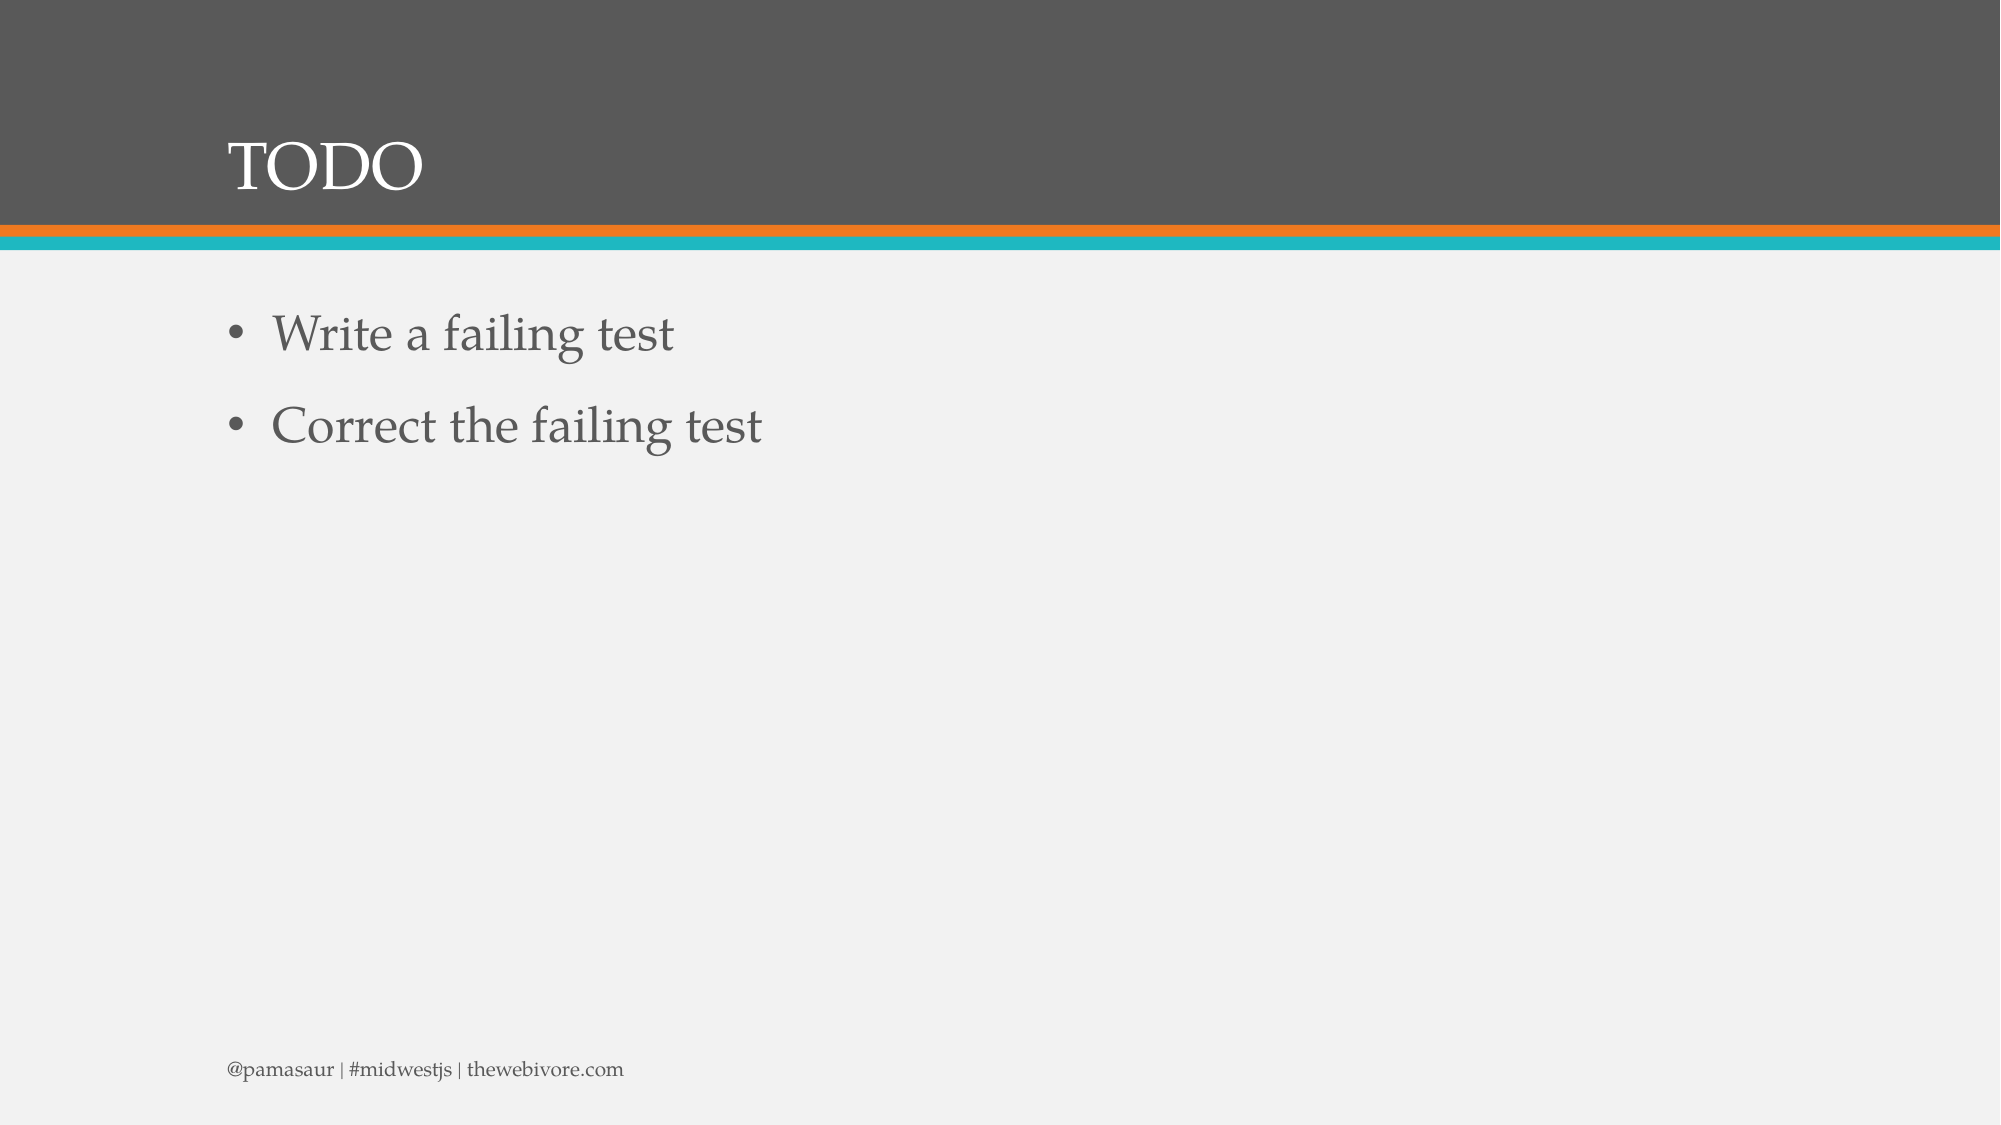

# TODO
Write a failing test
Correct the failing test
@pamasaur | #midwestjs | thewebivore.com